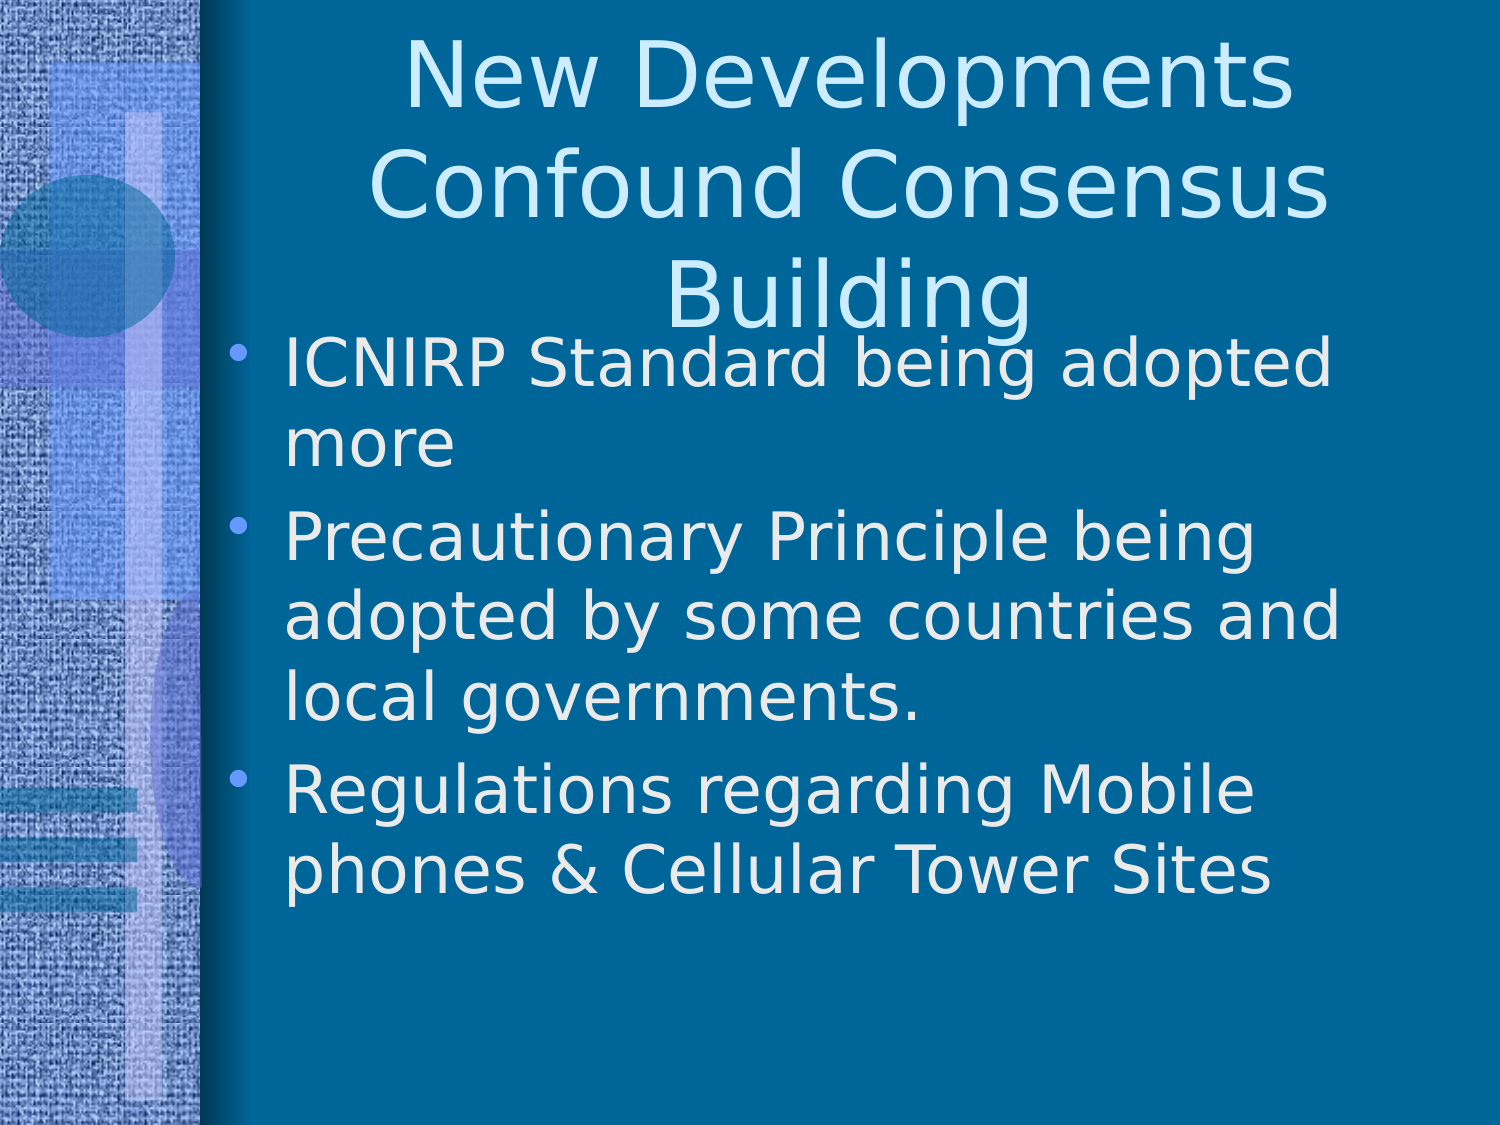

# New Developments Confound Consensus Building
ICNIRP Standard being adopted more
Precautionary Principle being adopted by some countries and local governments.
Regulations regarding Mobile phones & Cellular Tower Sites